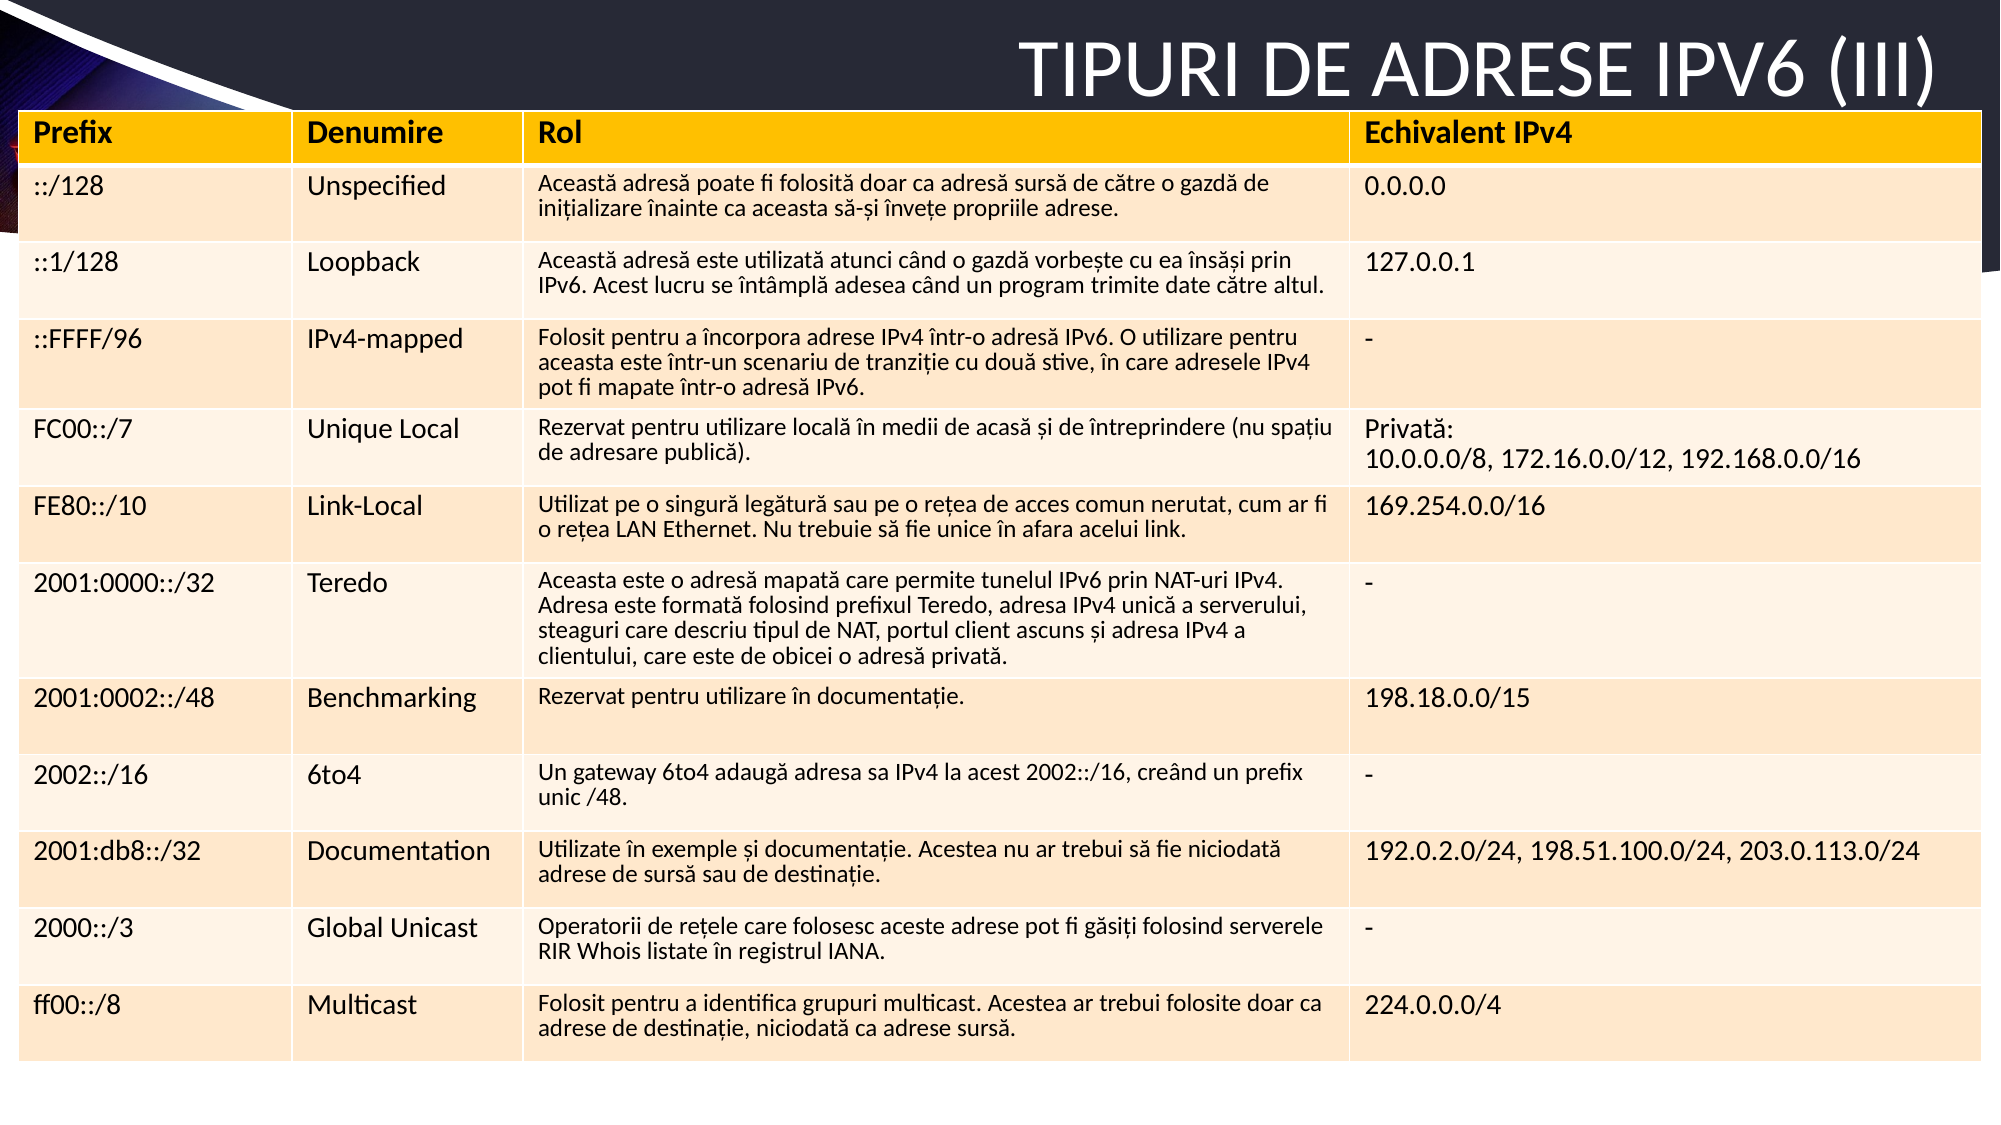

# Tipuri de adrese IPv6 (III)
| Prefix | Denumire | Rol | Echivalent IPv4 |
| --- | --- | --- | --- |
| ::/128 | Unspecified | Această adresă poate fi folosită doar ca adresă sursă de către o gazdă de inițializare înainte ca aceasta să-și învețe propriile adrese. | 0.0.0.0 |
| ::1/128 | Loopback | Această adresă este utilizată atunci când o gazdă vorbește cu ea însăși prin IPv6. Acest lucru se întâmplă adesea când un program trimite date către altul. | 127.0.0.1 |
| ::FFFF/96 | IPv4-mapped | Folosit pentru a încorpora adrese IPv4 într-o adresă IPv6. O utilizare pentru aceasta este într-un scenariu de tranziție cu două stive, în care adresele IPv4 pot fi mapate într-o adresă IPv6. | - |
| FC00::/7 | Unique Local | Rezervat pentru utilizare locală în medii de acasă și de întreprindere (nu spațiu de adresare publică). | Privată: 10.0.0.0/8, 172.16.0.0/12, 192.168.0.0/16 |
| FE80::/10 | Link-Local | Utilizat pe o singură legătură sau pe o rețea de acces comun nerutat, cum ar fi o rețea LAN Ethernet. Nu trebuie să fie unice în afara acelui link. | 169.254.0.0/16 |
| 2001:0000::/32 | Teredo | Aceasta este o adresă mapată care permite tunelul IPv6 prin NAT-uri IPv4. Adresa este formată folosind prefixul Teredo, adresa IPv4 unică a serverului, steaguri care descriu tipul de NAT, portul client ascuns și adresa IPv4 a clientului, care este de obicei o adresă privată. | - |
| 2001:0002::/48 | Benchmarking | Rezervat pentru utilizare în documentație. | 198.18.0.0/15 |
| 2002::/16 | 6to4 | Un gateway 6to4 adaugă adresa sa IPv4 la acest 2002::/16, creând un prefix unic /48. | - |
| 2001:db8::/32 | Documentation | Utilizate în exemple și documentație. Acestea nu ar trebui să fie niciodată adrese de sursă sau de destinație. | 192.0.2.0/24, 198.51.100.0/24, 203.0.113.0/24 |
| 2000::/3 | Global Unicast | Operatorii de rețele care folosesc aceste adrese pot fi găsiți folosind serverele RIR Whois listate în registrul IANA. | - |
| ff00::/8 | Multicast | Folosit pentru a identifica grupuri multicast. Acestea ar trebui folosite doar ca adrese de destinație, niciodată ca adrese sursă. | 224.0.0.0/4 |